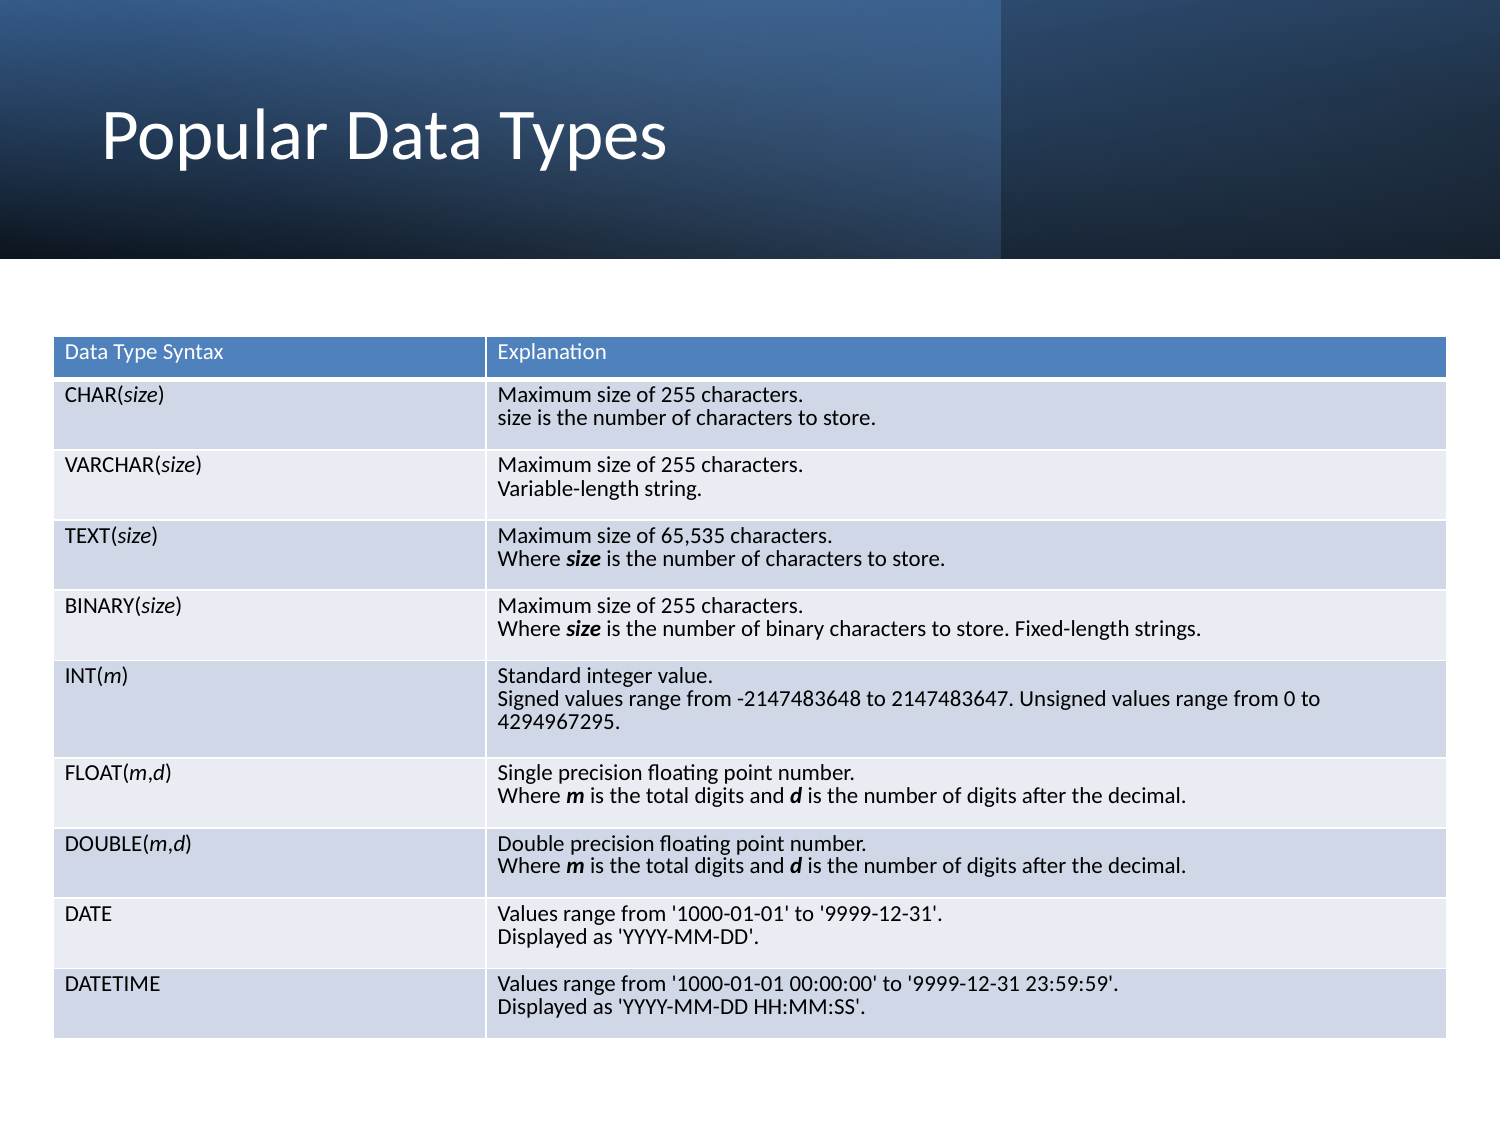

# Popular Data Types
| Data Type Syntax | Explanation |
| --- | --- |
| CHAR(size) | Maximum size of 255 characters. size is the number of characters to store. |
| VARCHAR(size) | Maximum size of 255 characters. Variable-length string. |
| TEXT(size) | Maximum size of 65,535 characters. Where size is the number of characters to store. |
| BINARY(size) | Maximum size of 255 characters. Where size is the number of binary characters to store. Fixed-length strings. |
| INT(m) | Standard integer value. Signed values range from -2147483648 to 2147483647. Unsigned values range from 0 to 4294967295. |
| FLOAT(m,d) | Single precision floating point number. Where m is the total digits and d is the number of digits after the decimal. |
| DOUBLE(m,d) | Double precision floating point number. Where m is the total digits and d is the number of digits after the decimal. |
| DATE | Values range from '1000-01-01' to '9999-12-31'. Displayed as 'YYYY-MM-DD'. |
| DATETIME | Values range from '1000-01-01 00:00:00' to '9999-12-31 23:59:59'. Displayed as 'YYYY-MM-DD HH:MM:SS'. |